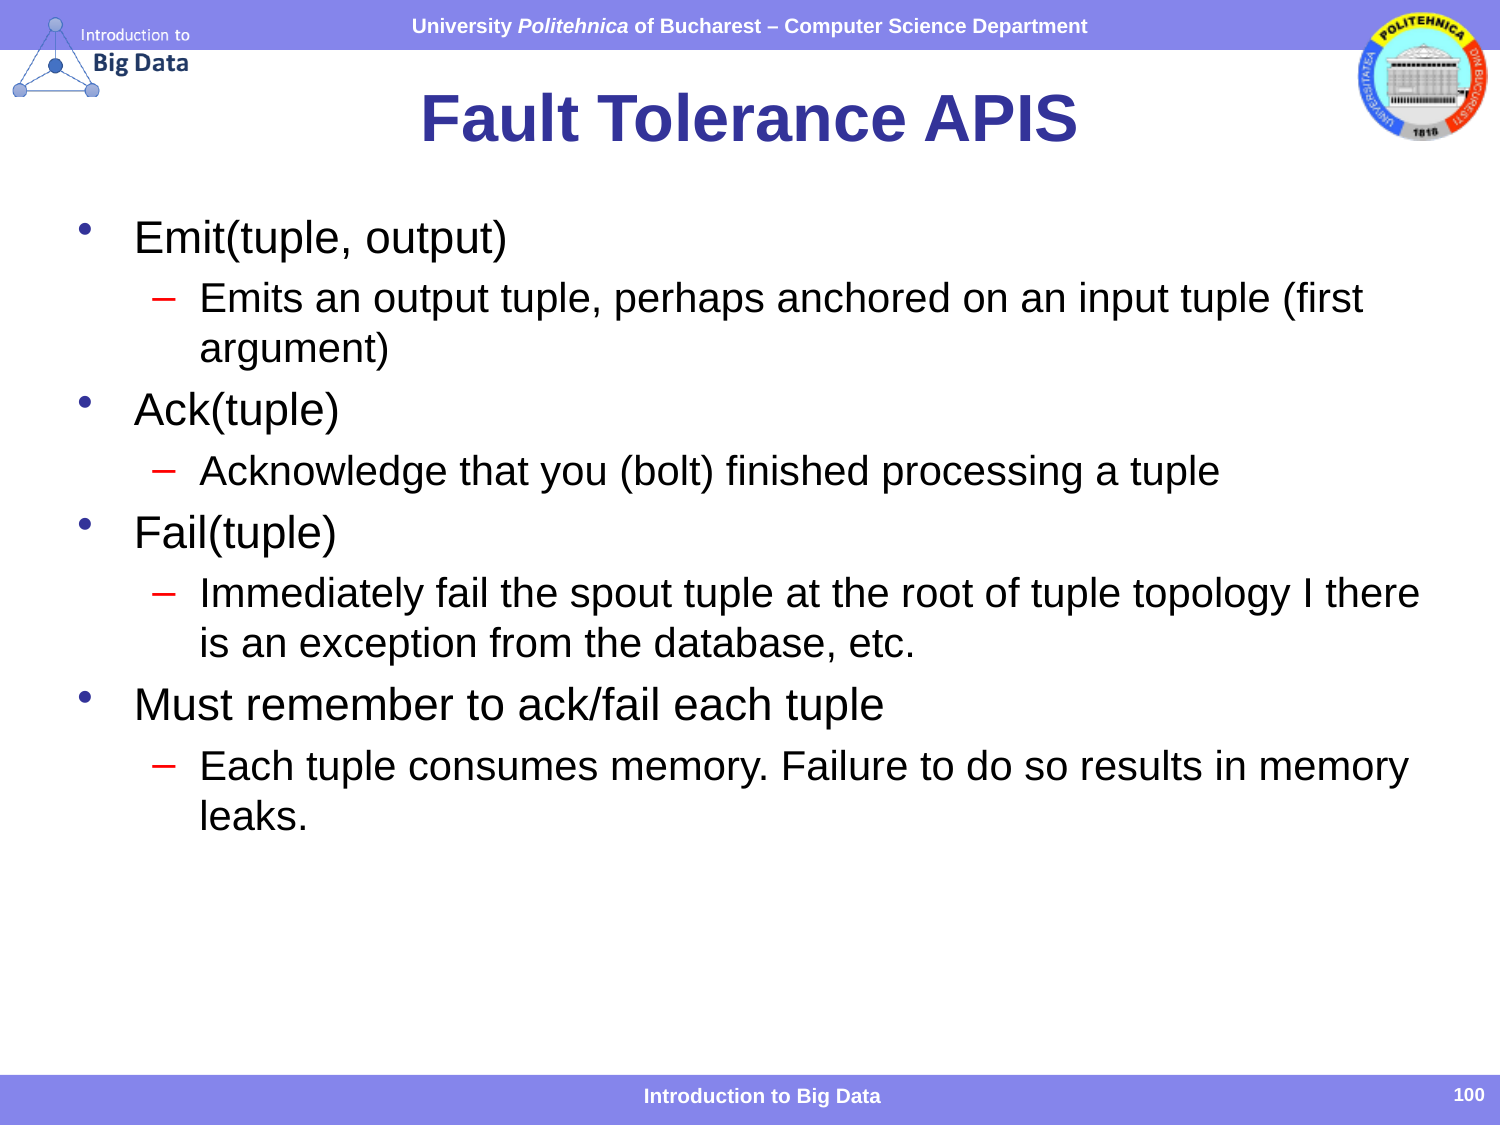

# Fault Tolerance APIS
Emit(tuple, output)
Emits an output tuple, perhaps anchored on an input tuple (first argument)
Ack(tuple)
Acknowledge that you (bolt) finished processing a tuple
Fail(tuple)
Immediately fail the spout tuple at the root of tuple topology I there is an exception from the database, etc.
Must remember to ack/fail each tuple
Each tuple consumes memory. Failure to do so results in memory leaks.
Introduction to Big Data
100